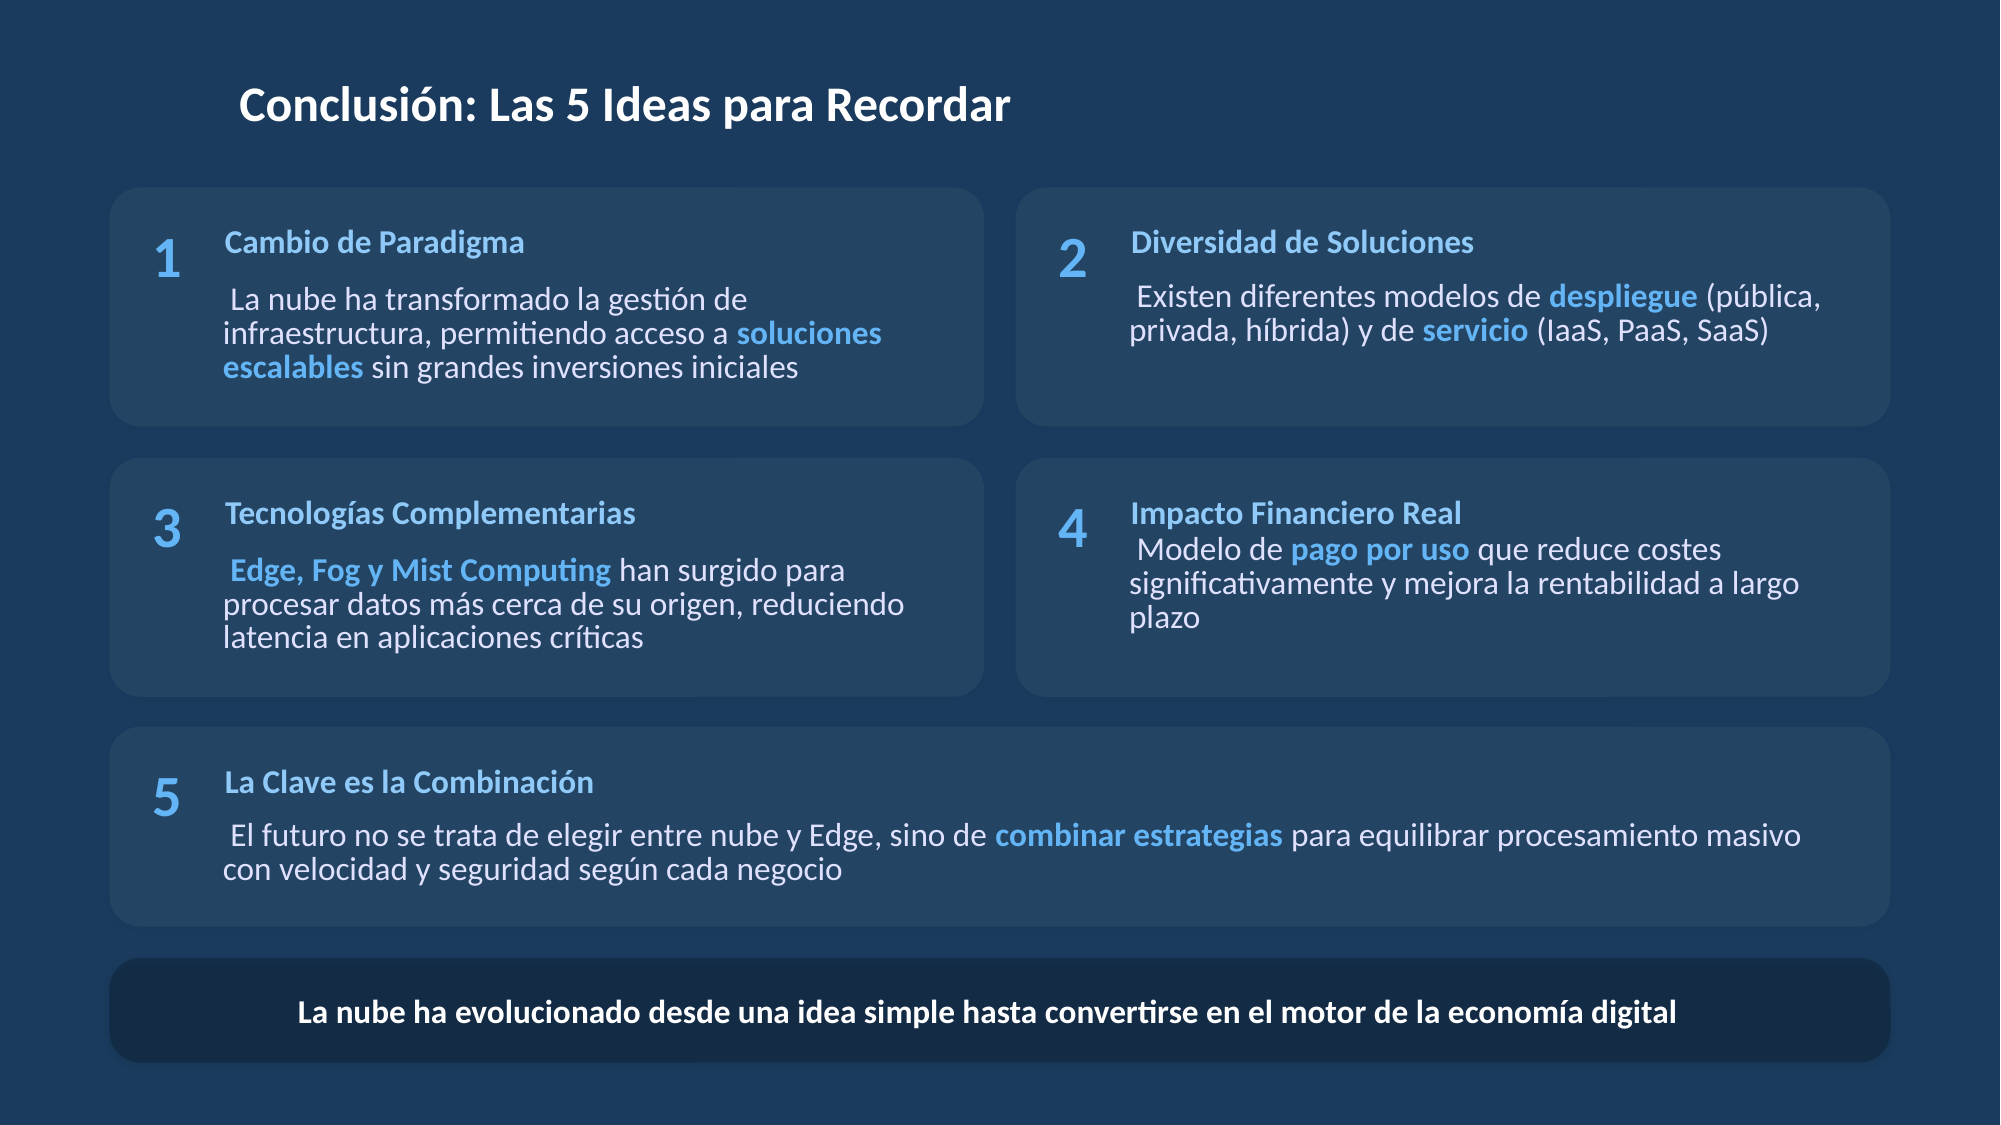

Conclusión: Las 5 Ideas para Recordar

Cambio de Paradigma
Diversidad de Soluciones
1
2
 Existen diferentes modelos de despliegue (pública, privada, híbrida) y de servicio (IaaS, PaaS, SaaS)
 La nube ha transformado la gestión de infraestructura, permitiendo acceso a soluciones escalables sin grandes inversiones iniciales

Tecnologías Complementarias
Impacto Financiero Real
3
4
 Modelo de pago por uso que reduce costes significativamente y mejora la rentabilidad a largo plazo
 Edge, Fog y Mist Computing han surgido para procesar datos más cerca de su origen, reduciendo latencia en aplicaciones críticas

La Clave es la Combinación
5
 El futuro no se trata de elegir entre nube y Edge, sino de combinar estrategias para equilibrar procesamiento masivo con velocidad y seguridad según cada negocio

 La nube ha evolucionado desde una idea simple hasta convertirse en el motor de la economía digital